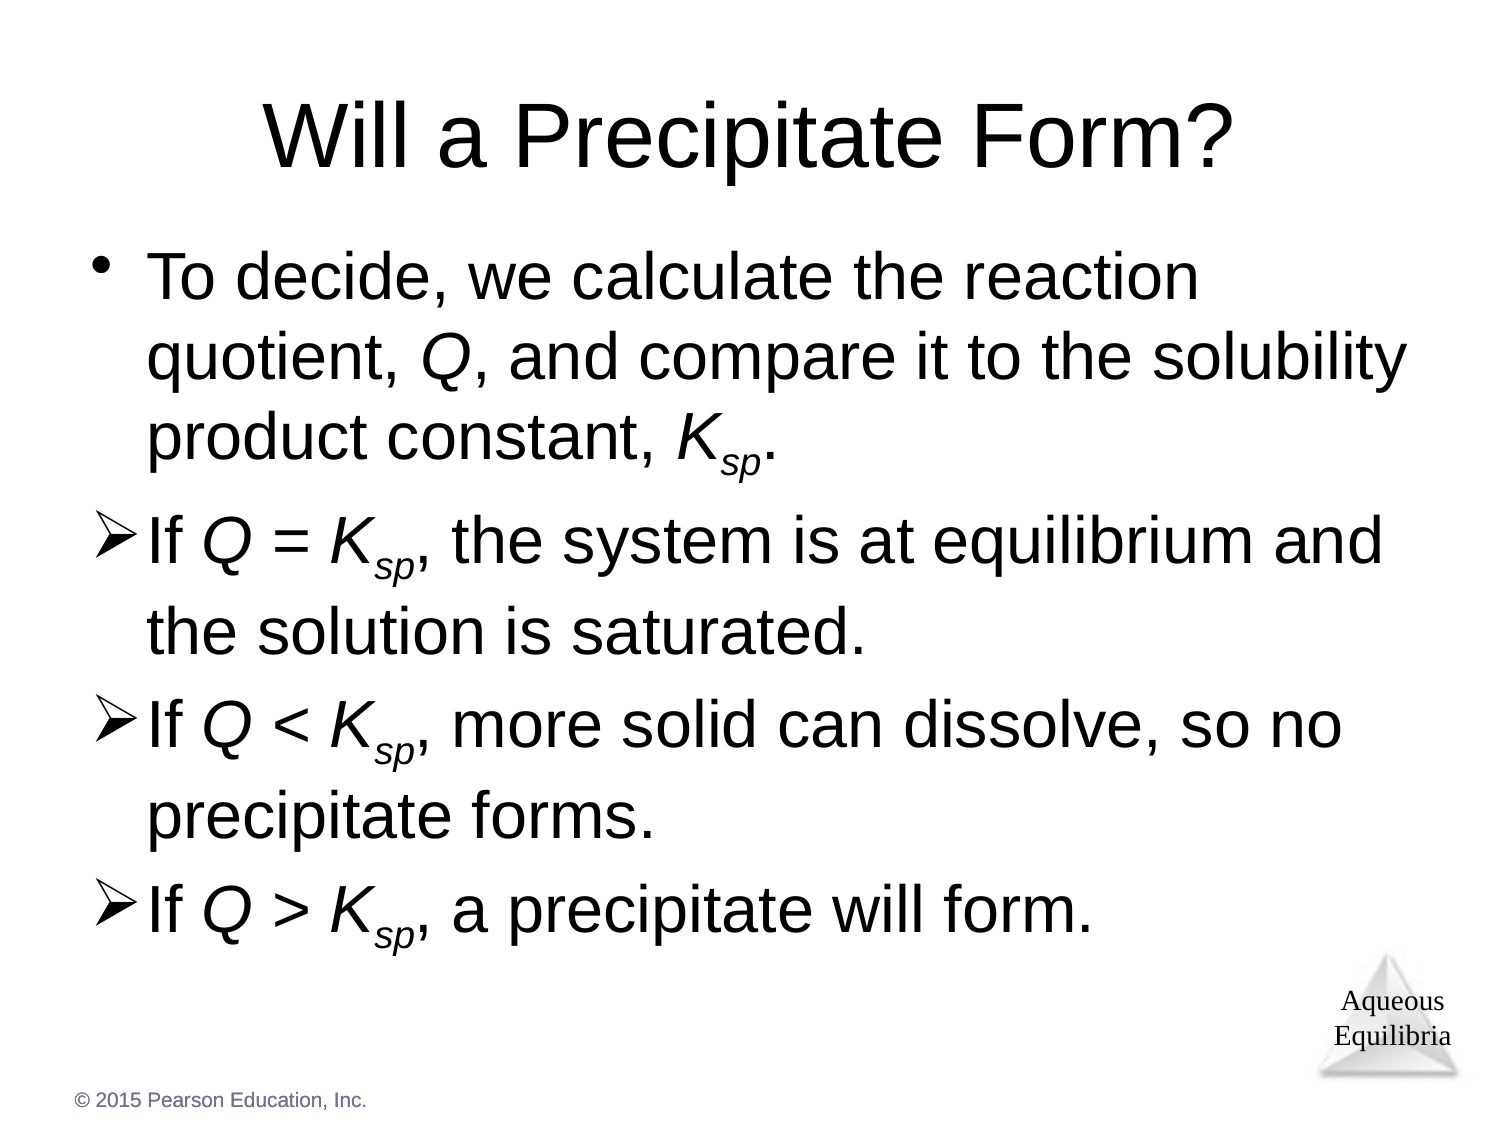

# Will a Precipitate Form?
To decide, we calculate the reaction quotient, Q, and compare it to the solubility product constant, Ksp.
If Q = Ksp, the system is at equilibrium and the solution is saturated.
If Q < Ksp, more solid can dissolve, so no precipitate forms.
If Q > Ksp, a precipitate will form.